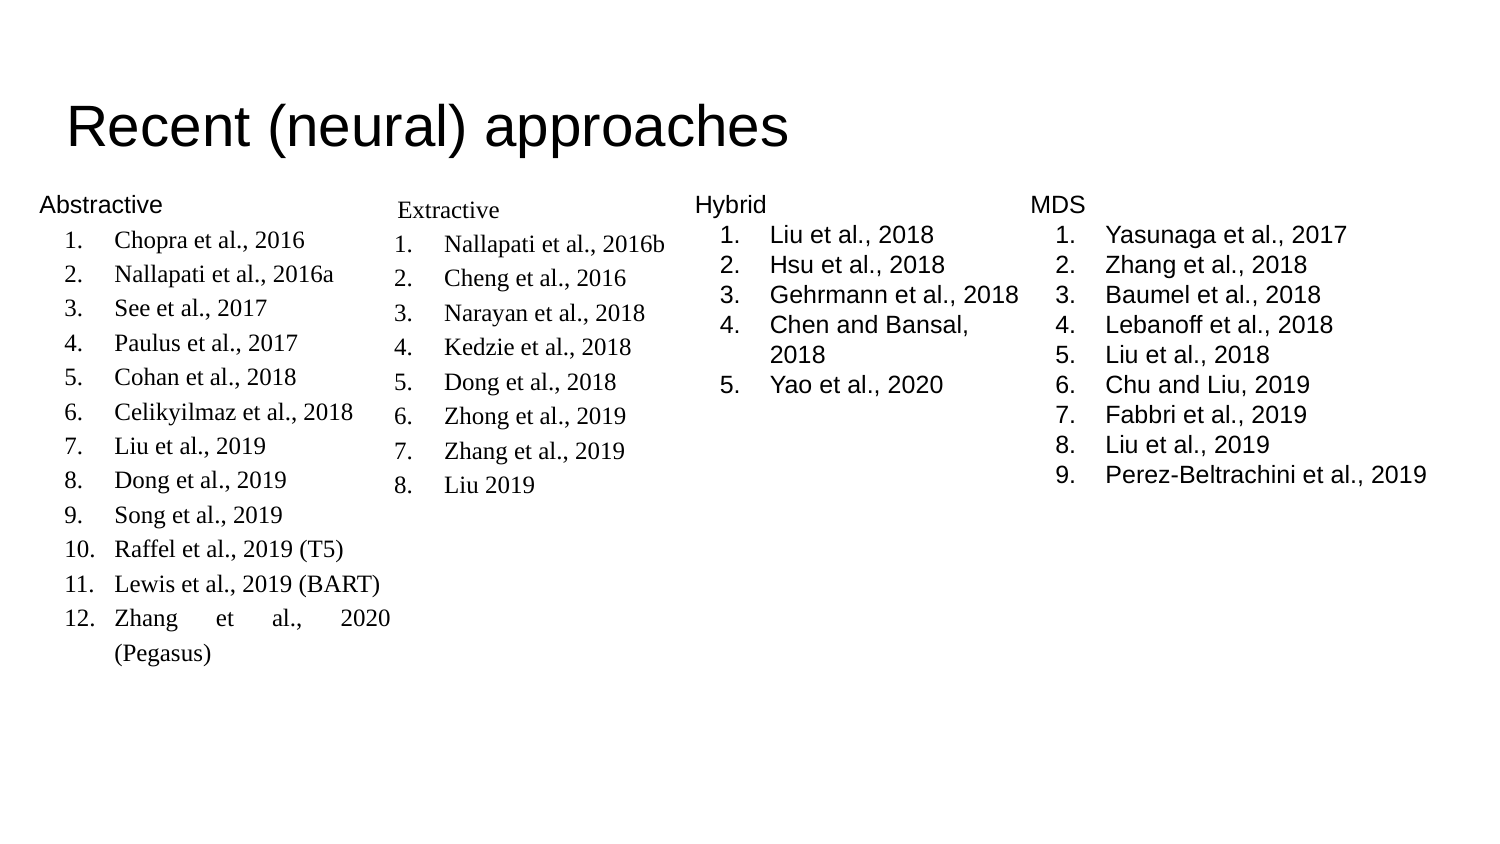

# Recent (neural) approaches
Extractive
Nallapati et al., 2016b
Cheng et al., 2016
Narayan et al., 2018
Kedzie et al., 2018
Dong et al., 2018
Zhong et al., 2019
Zhang et al., 2019
Liu 2019

Hybrid
Liu et al., 2018
Hsu et al., 2018
Gehrmann et al., 2018
Chen and Bansal, 2018
Yao et al., 2020
MDS
Yasunaga et al., 2017
Zhang et al., 2018
Baumel et al., 2018
Lebanoff et al., 2018
Liu et al., 2018
Chu and Liu, 2019
Fabbri et al., 2019
Liu et al., 2019
Perez-Beltrachini et al., 2019
Abstractive
Chopra et al., 2016
Nallapati et al., 2016a
See et al., 2017
Paulus et al., 2017
Cohan et al., 2018
Celikyilmaz et al., 2018
Liu et al., 2019
Dong et al., 2019
Song et al., 2019
Raffel et al., 2019 (T5)
Lewis et al., 2019 (BART)
Zhang et al., 2020 (Pegasus)